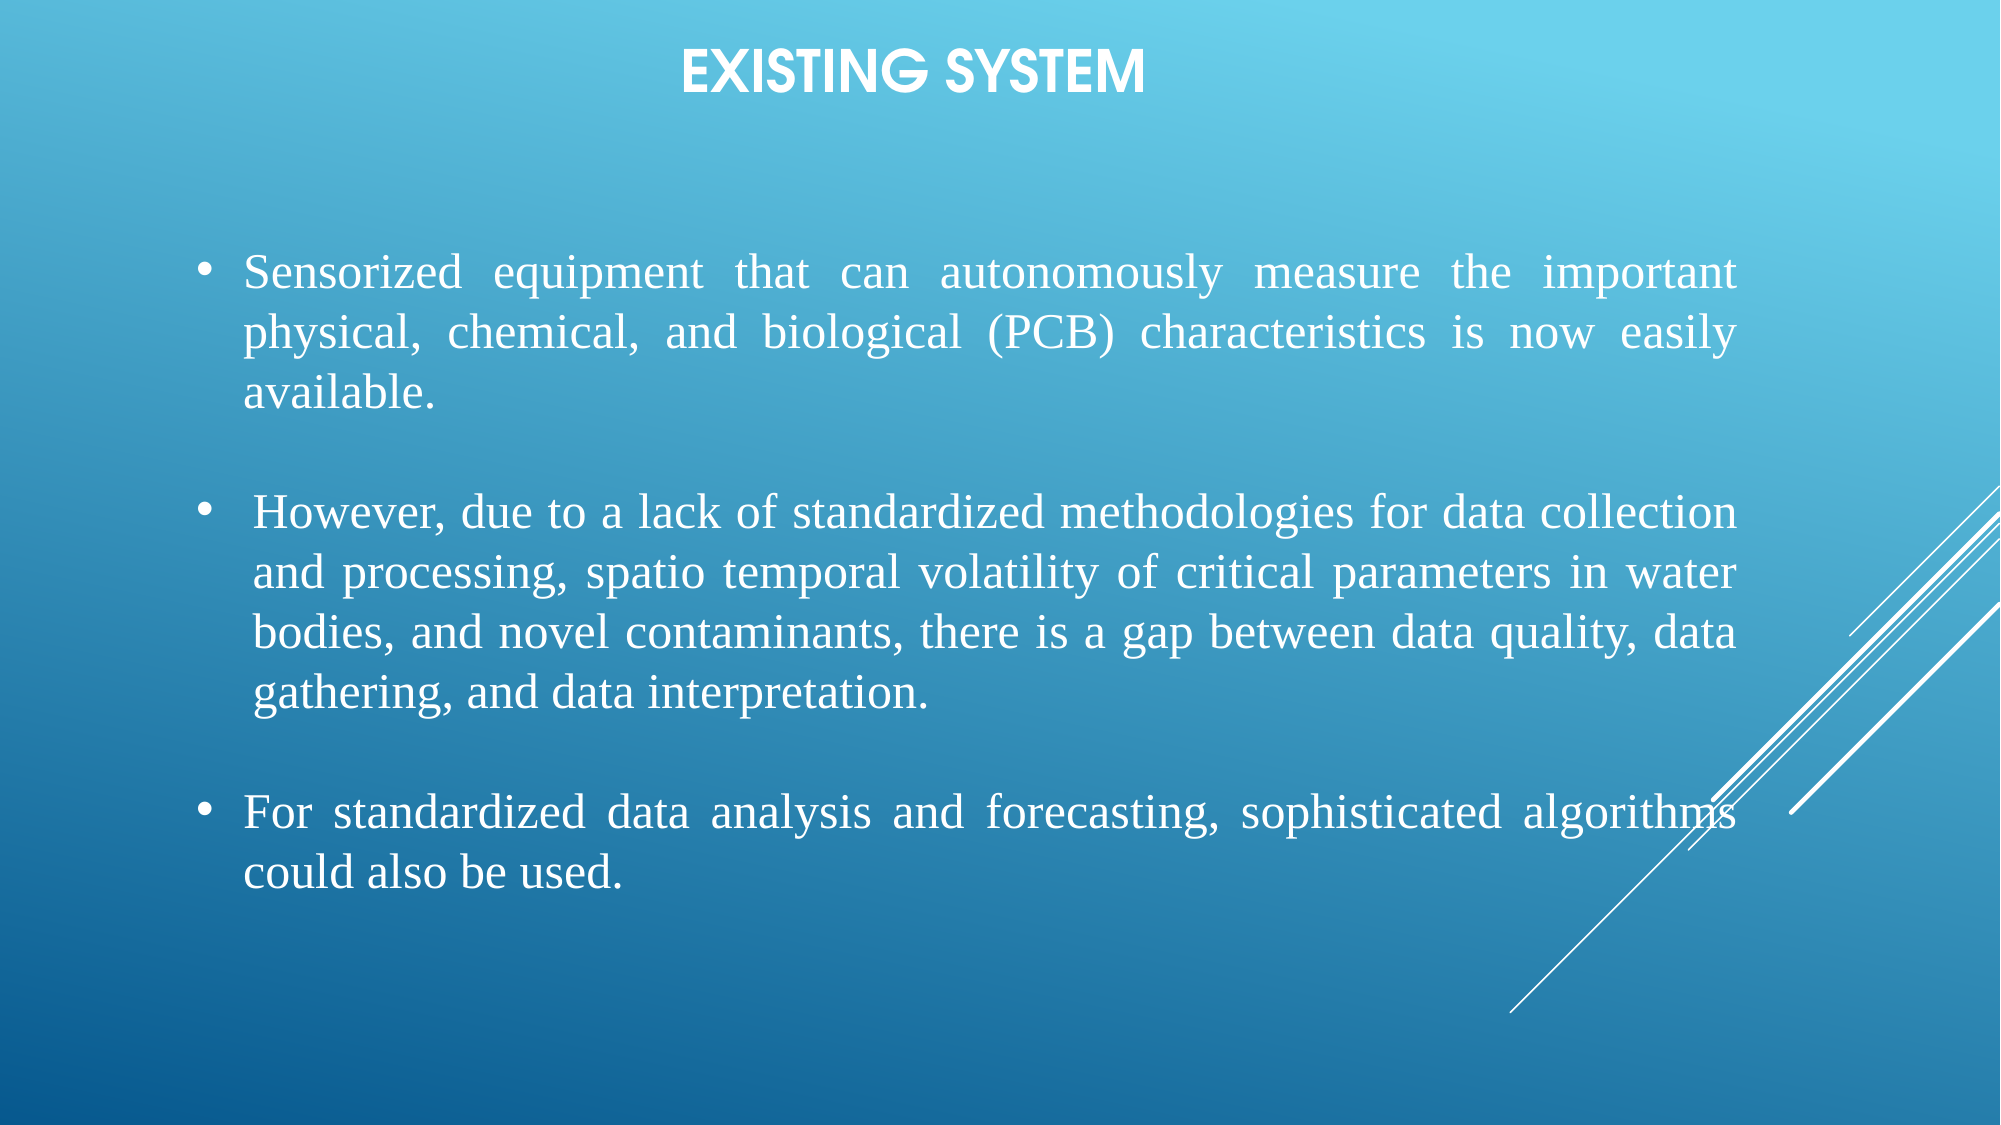

EXISTING SYSTEM
Sensorized equipment that can autonomously measure the important physical, chemical, and biological (PCB) characteristics is now easily available.

However, due to a lack of standardized methodologies for data collection and processing, spatio temporal volatility of critical parameters in water bodies, and novel contaminants, there is a gap between data quality, data gathering, and data interpretation.

For standardized data analysis and forecasting, sophisticated algorithms could also be used.